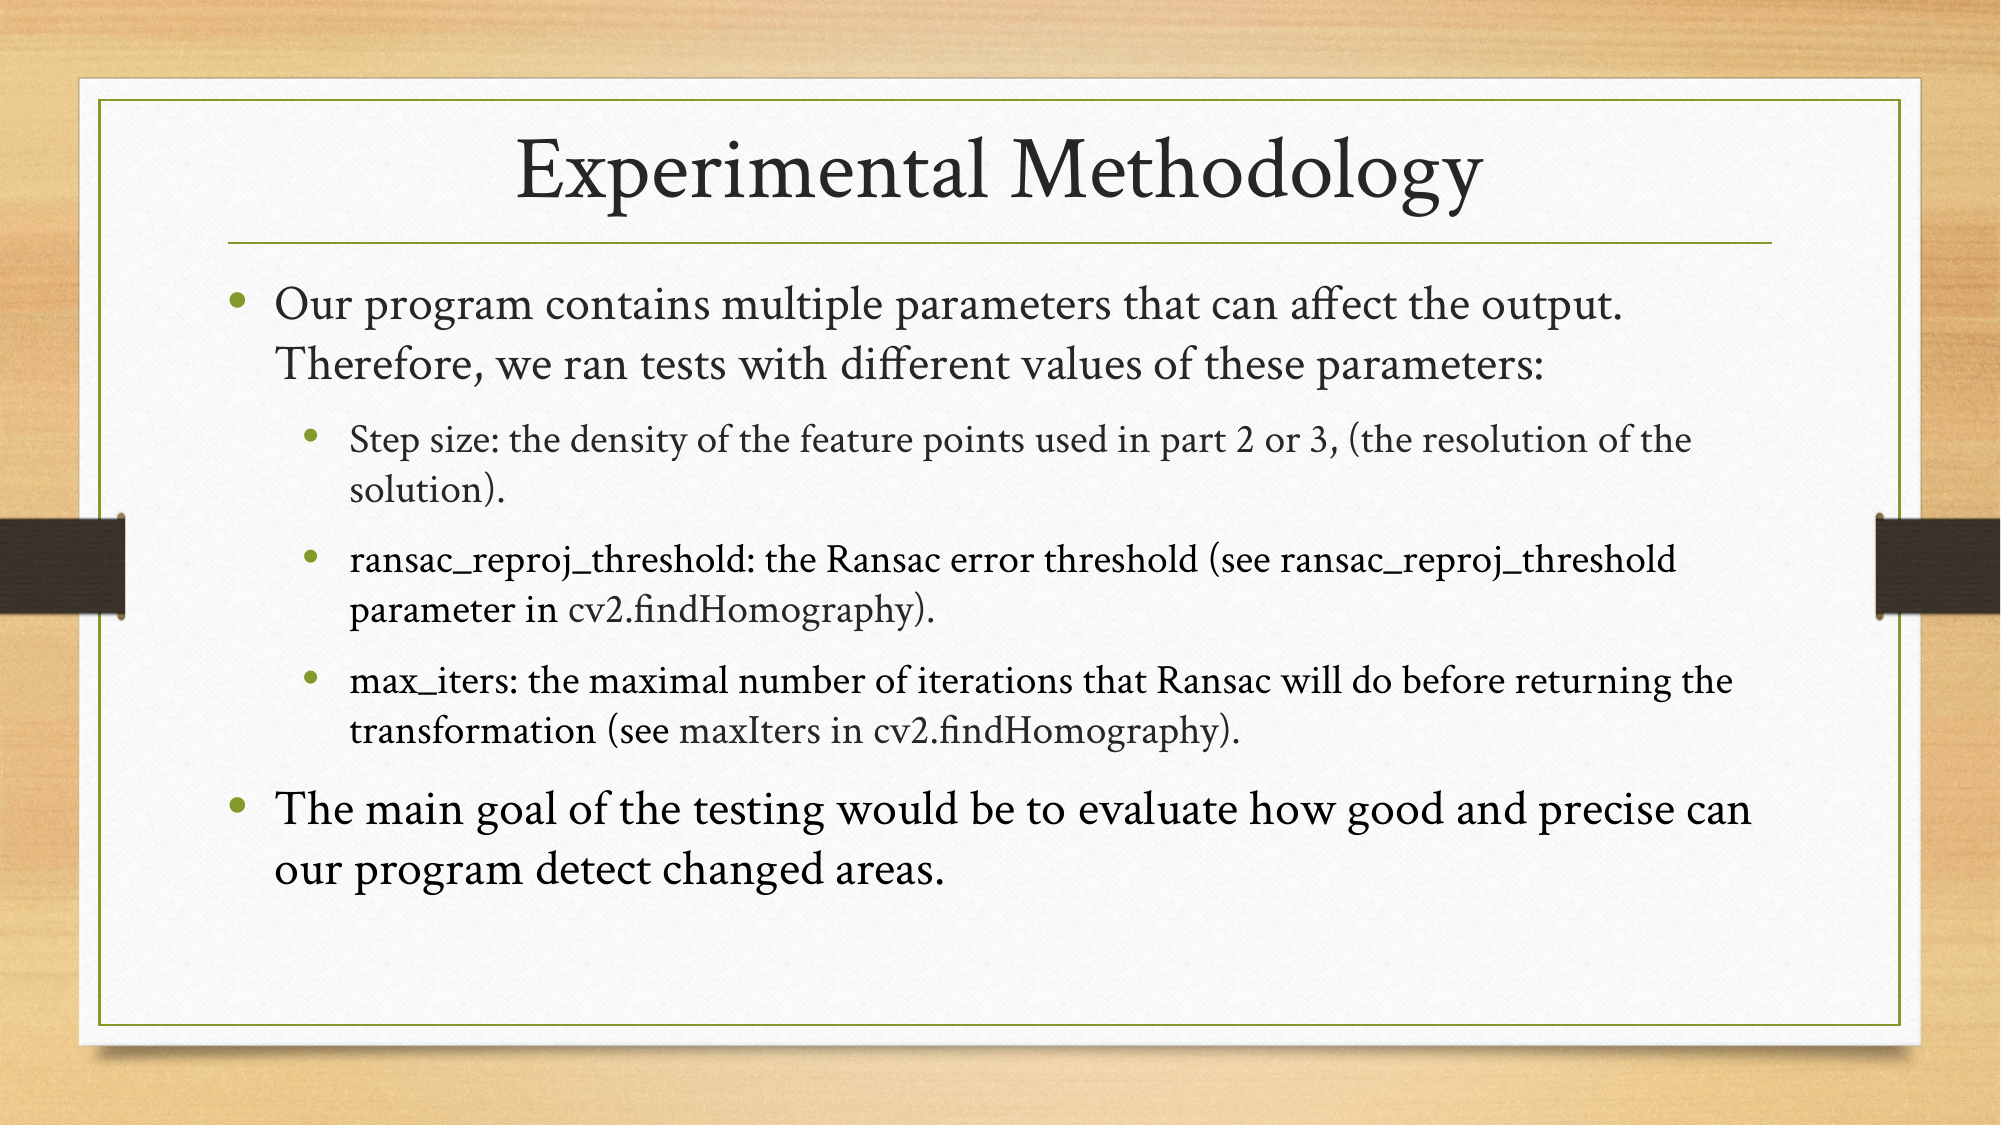

# Experimental Methodology
Our program contains multiple parameters that can affect the output. Therefore, we ran tests with different values of these parameters:
Step size: the density of the feature points used in part 2 or 3, (the resolution of the solution).
ransac_reproj_threshold: the Ransac error threshold (see ransac_reproj_threshold parameter in cv2.findHomography).
max_iters: the maximal number of iterations that Ransac will do before returning the transformation (see maxIters in cv2.findHomography).
The main goal of the testing would be to evaluate how good and precise can our program detect changed areas.